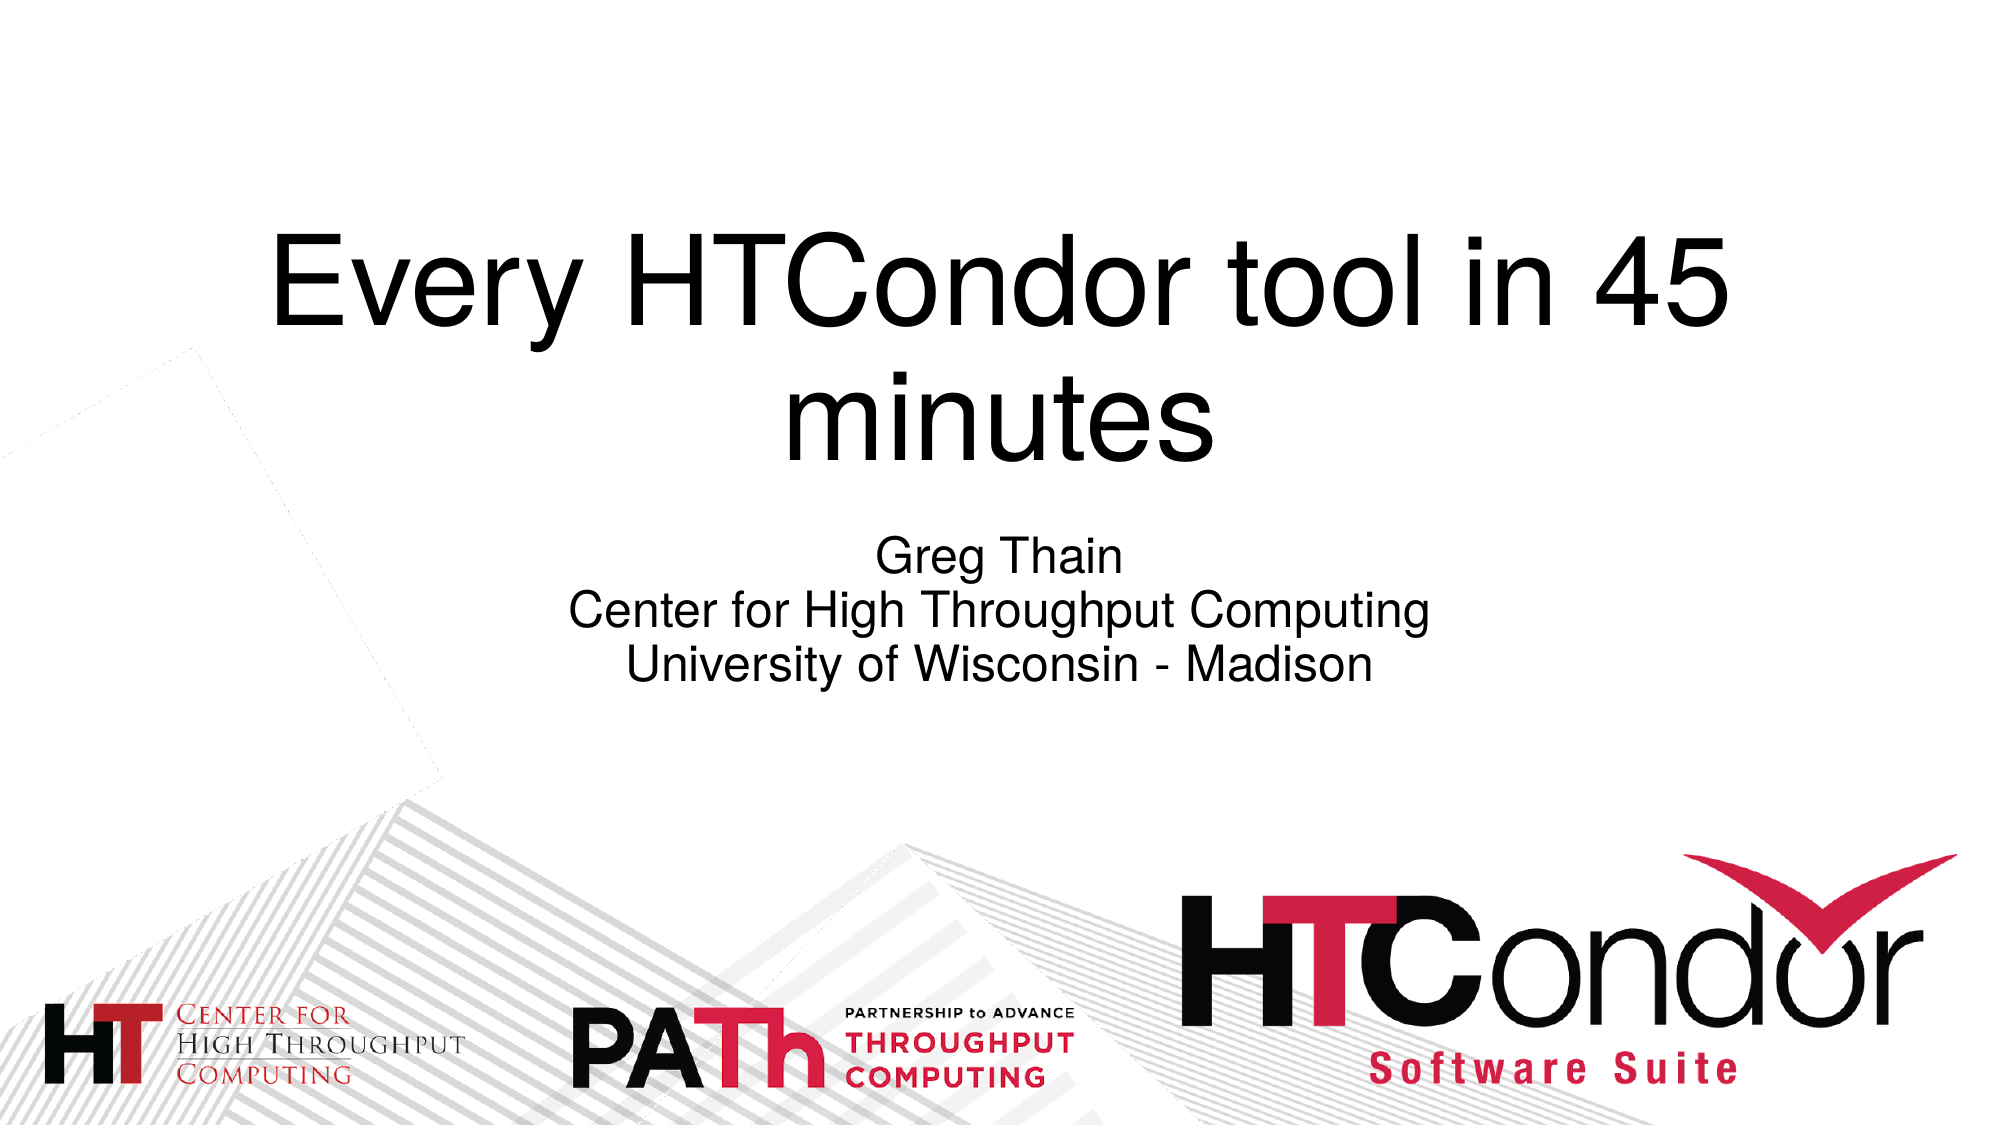

# Every HTCondor tool in 45 minutes
Greg Thain
Center for High Throughput Computing
University of Wisconsin - Madison